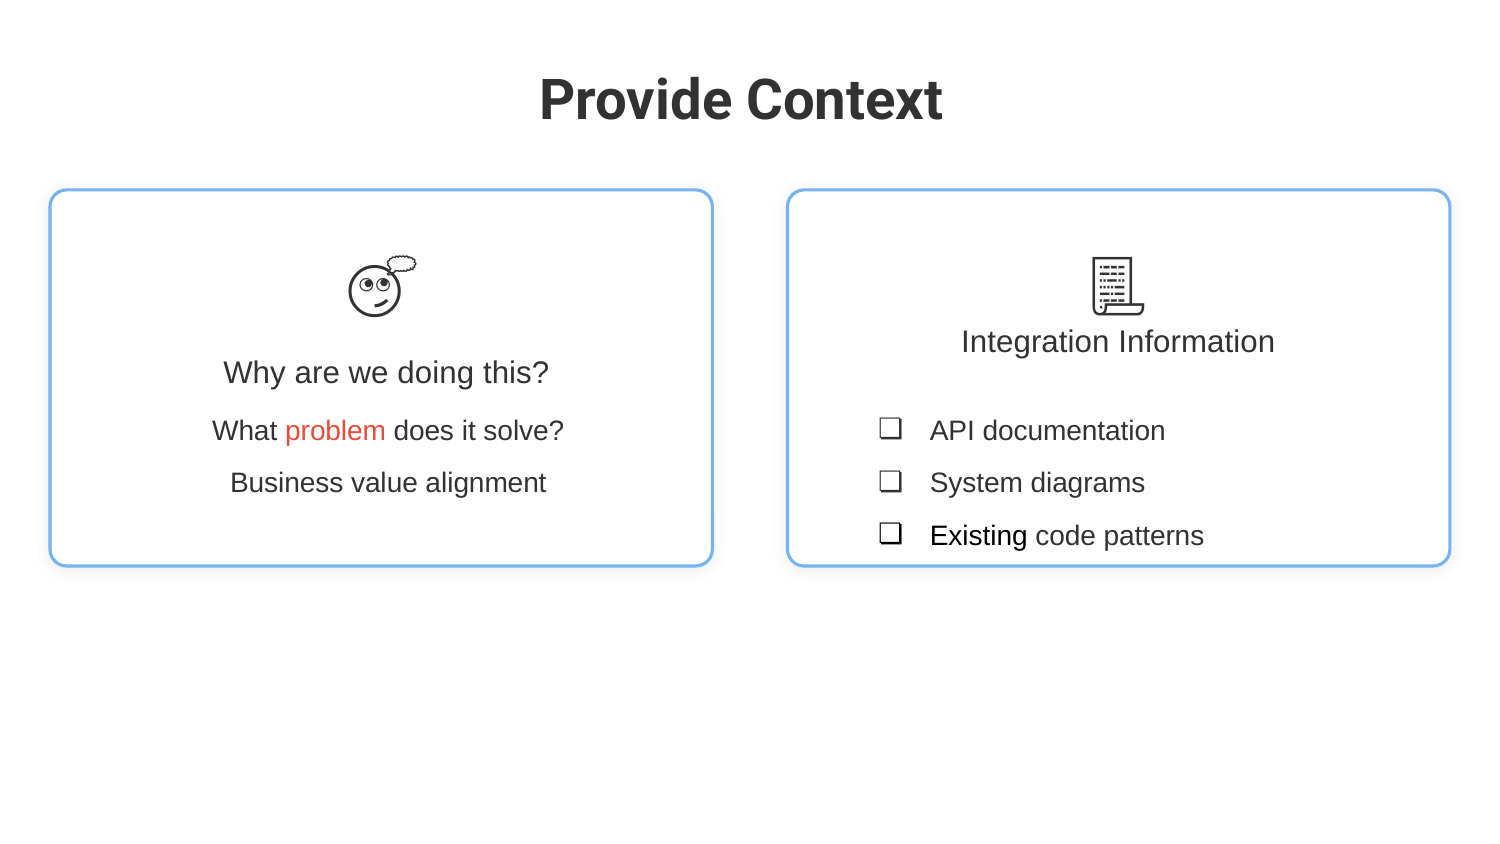

Provide Context

🤔
📃
Integration Information
Why are we doing this?
What problem does it solve?
Business value alignment
API documentation
System diagrams
Existing code patterns